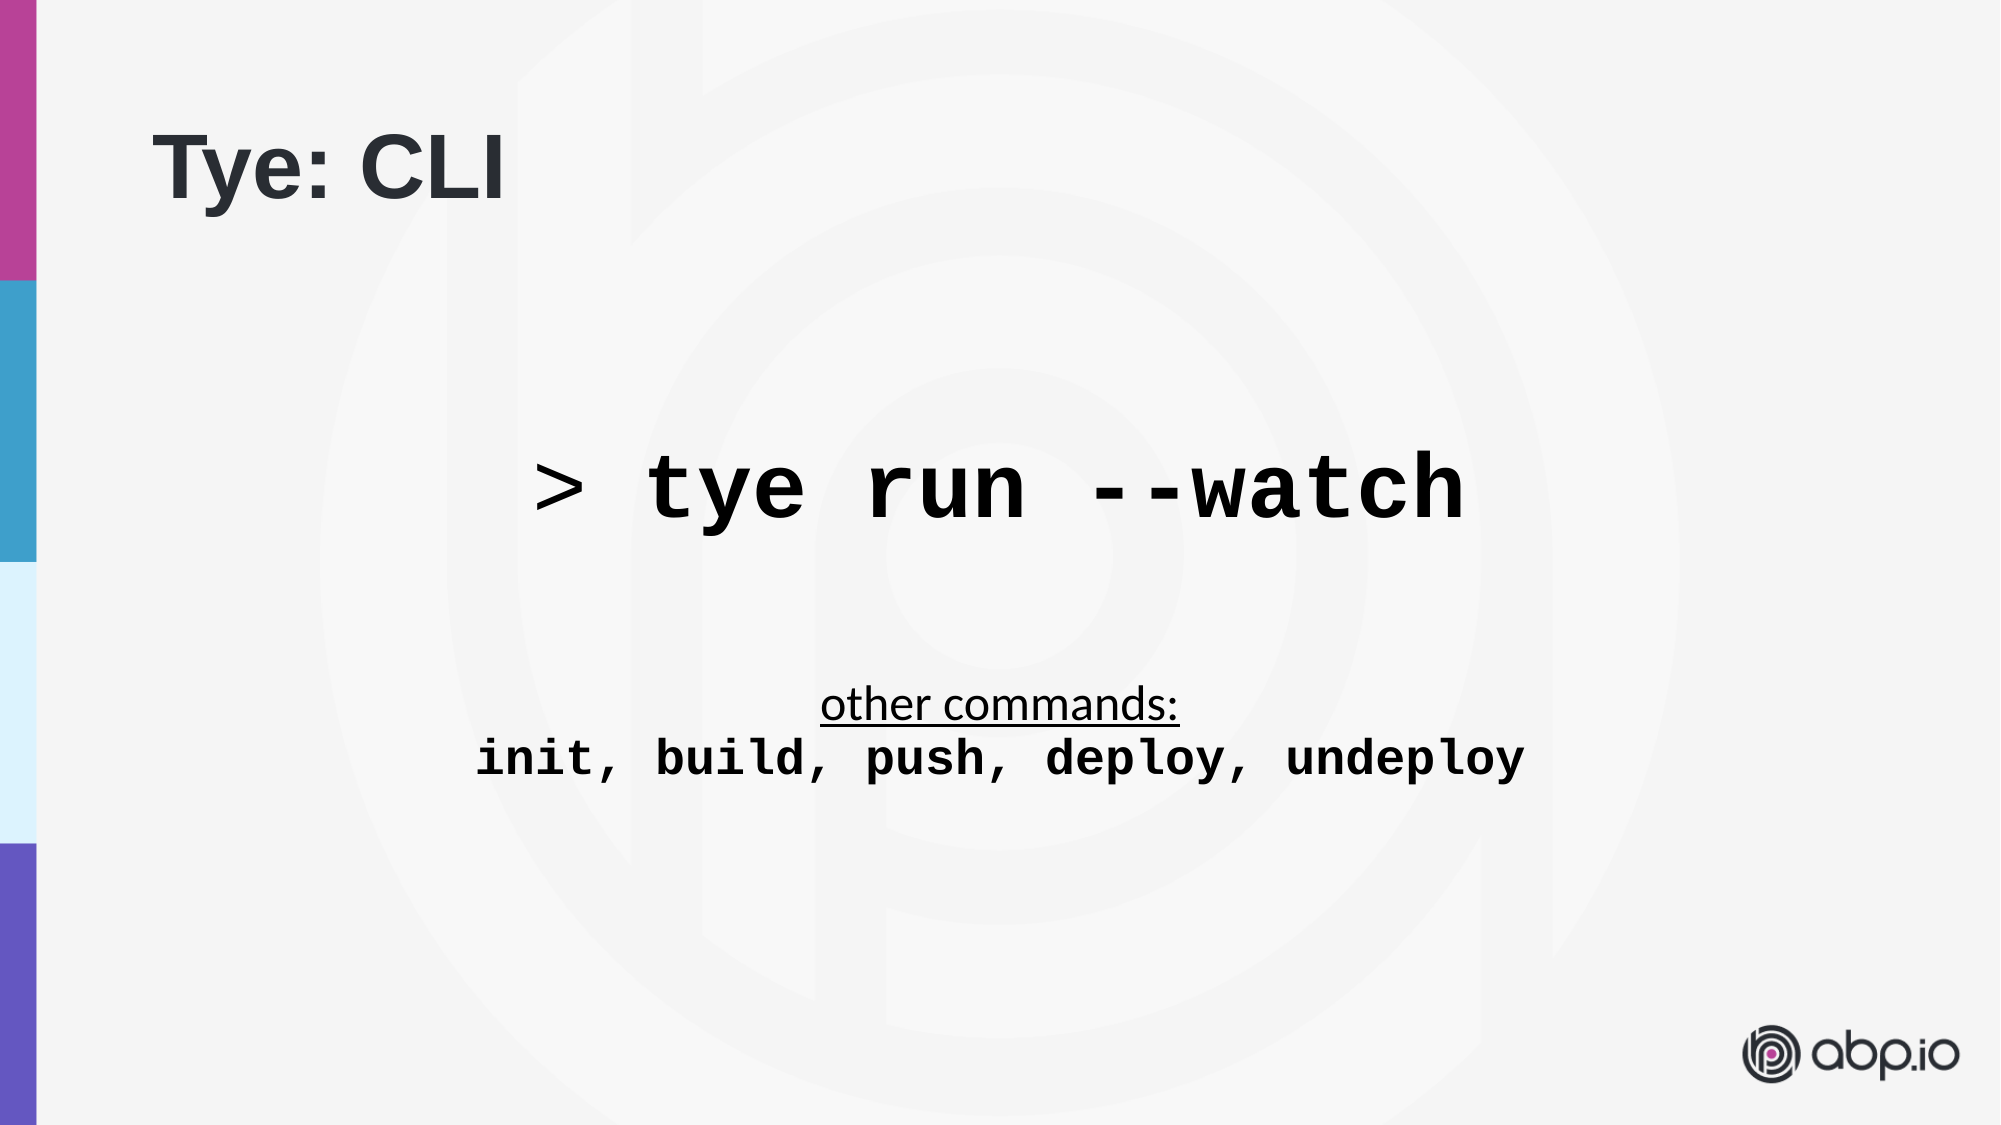

# Tye: CLI

> tye run --watch

other commands:
init, build, push, deploy, undeploy